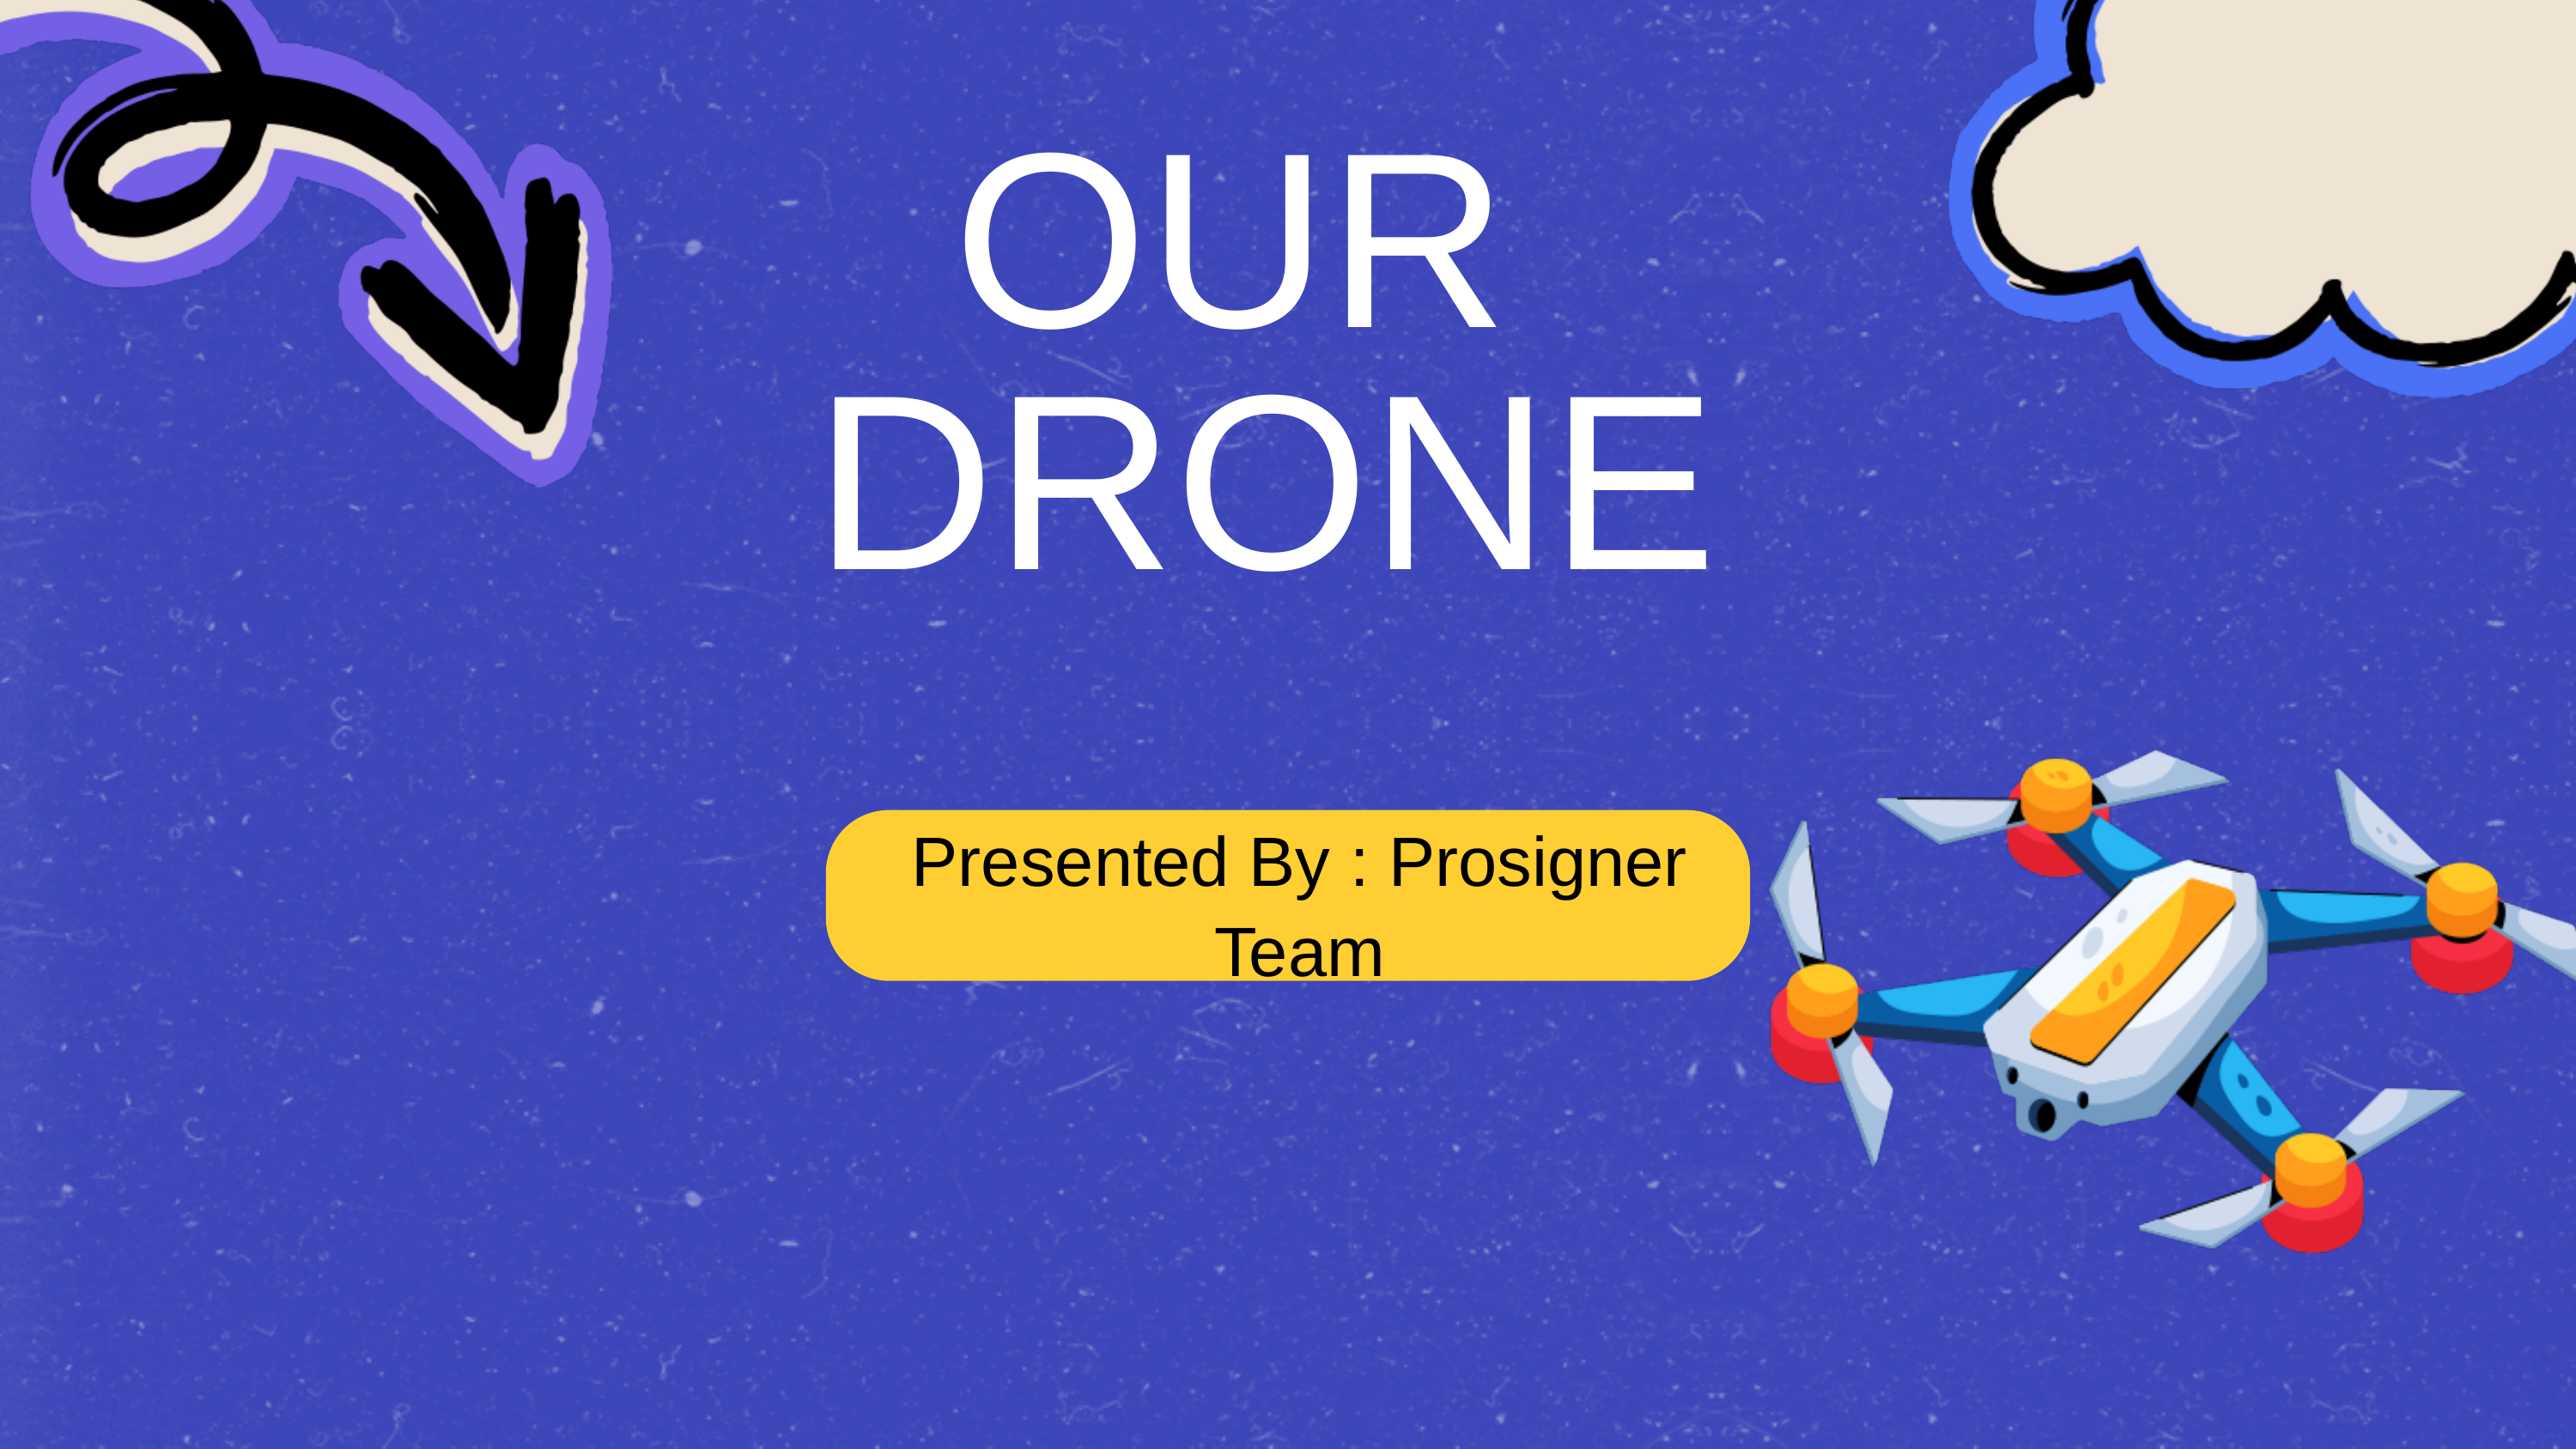

OUR
DRONE

Presented By : Prosigner Team